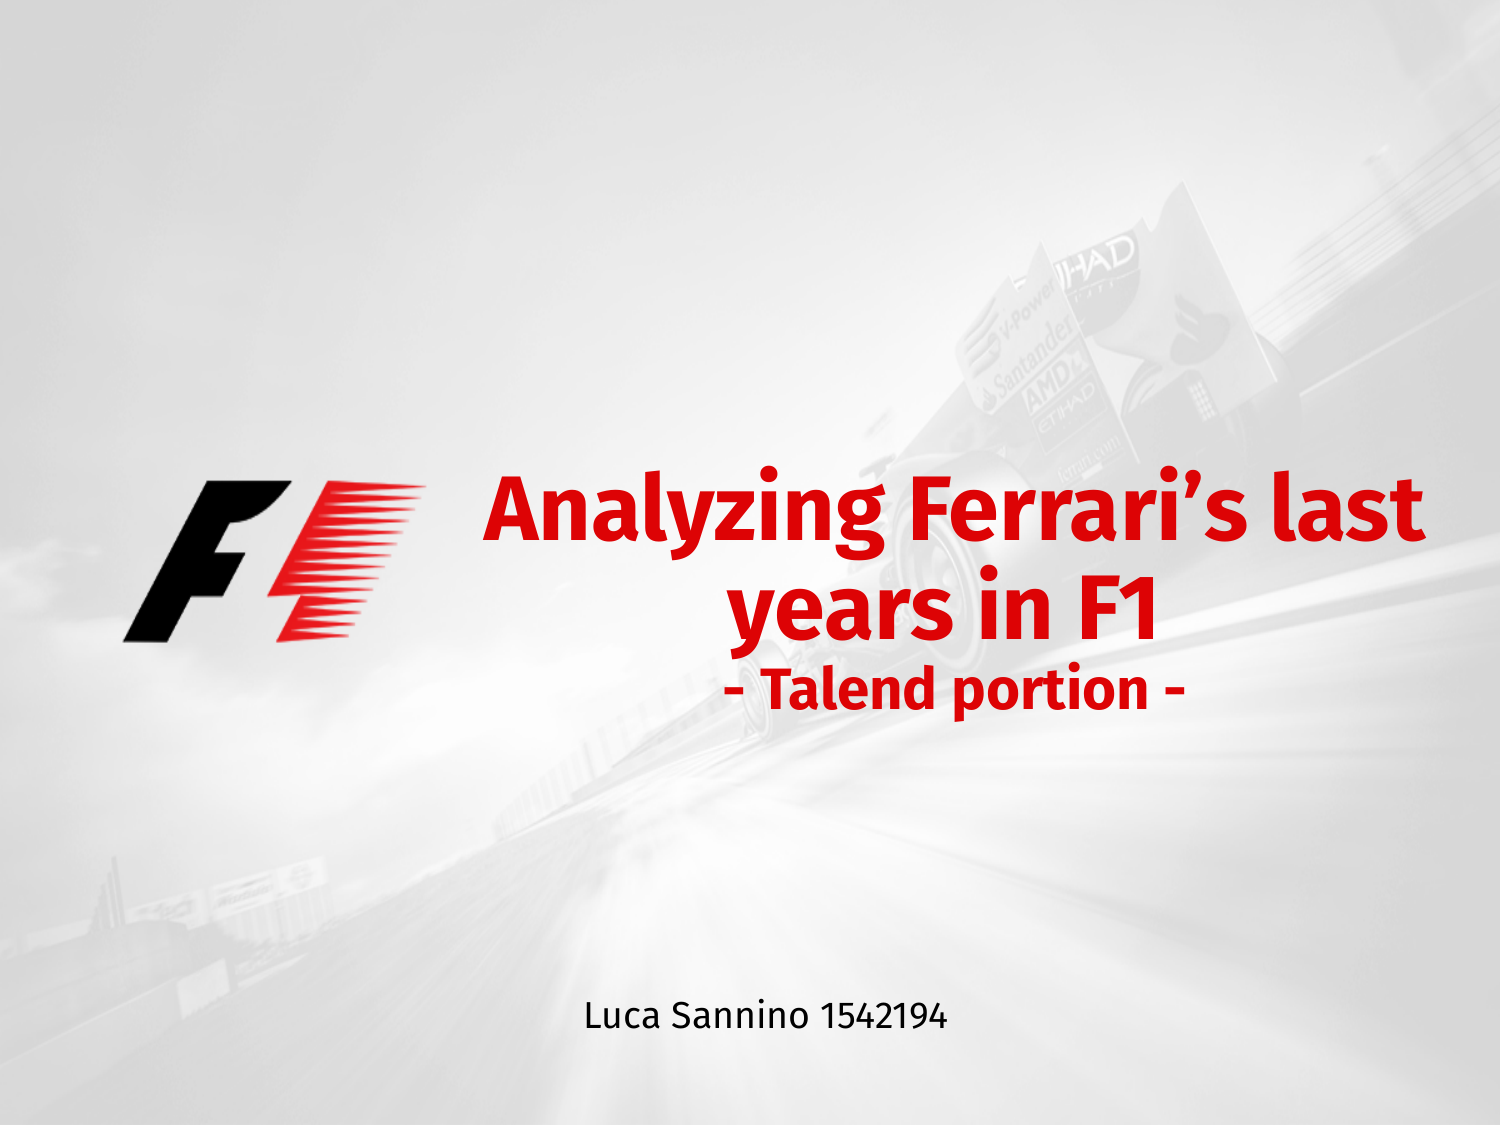

# Analyzing Ferrari’s last years in F1 - Talend portion -
Luca Sannino 1542194